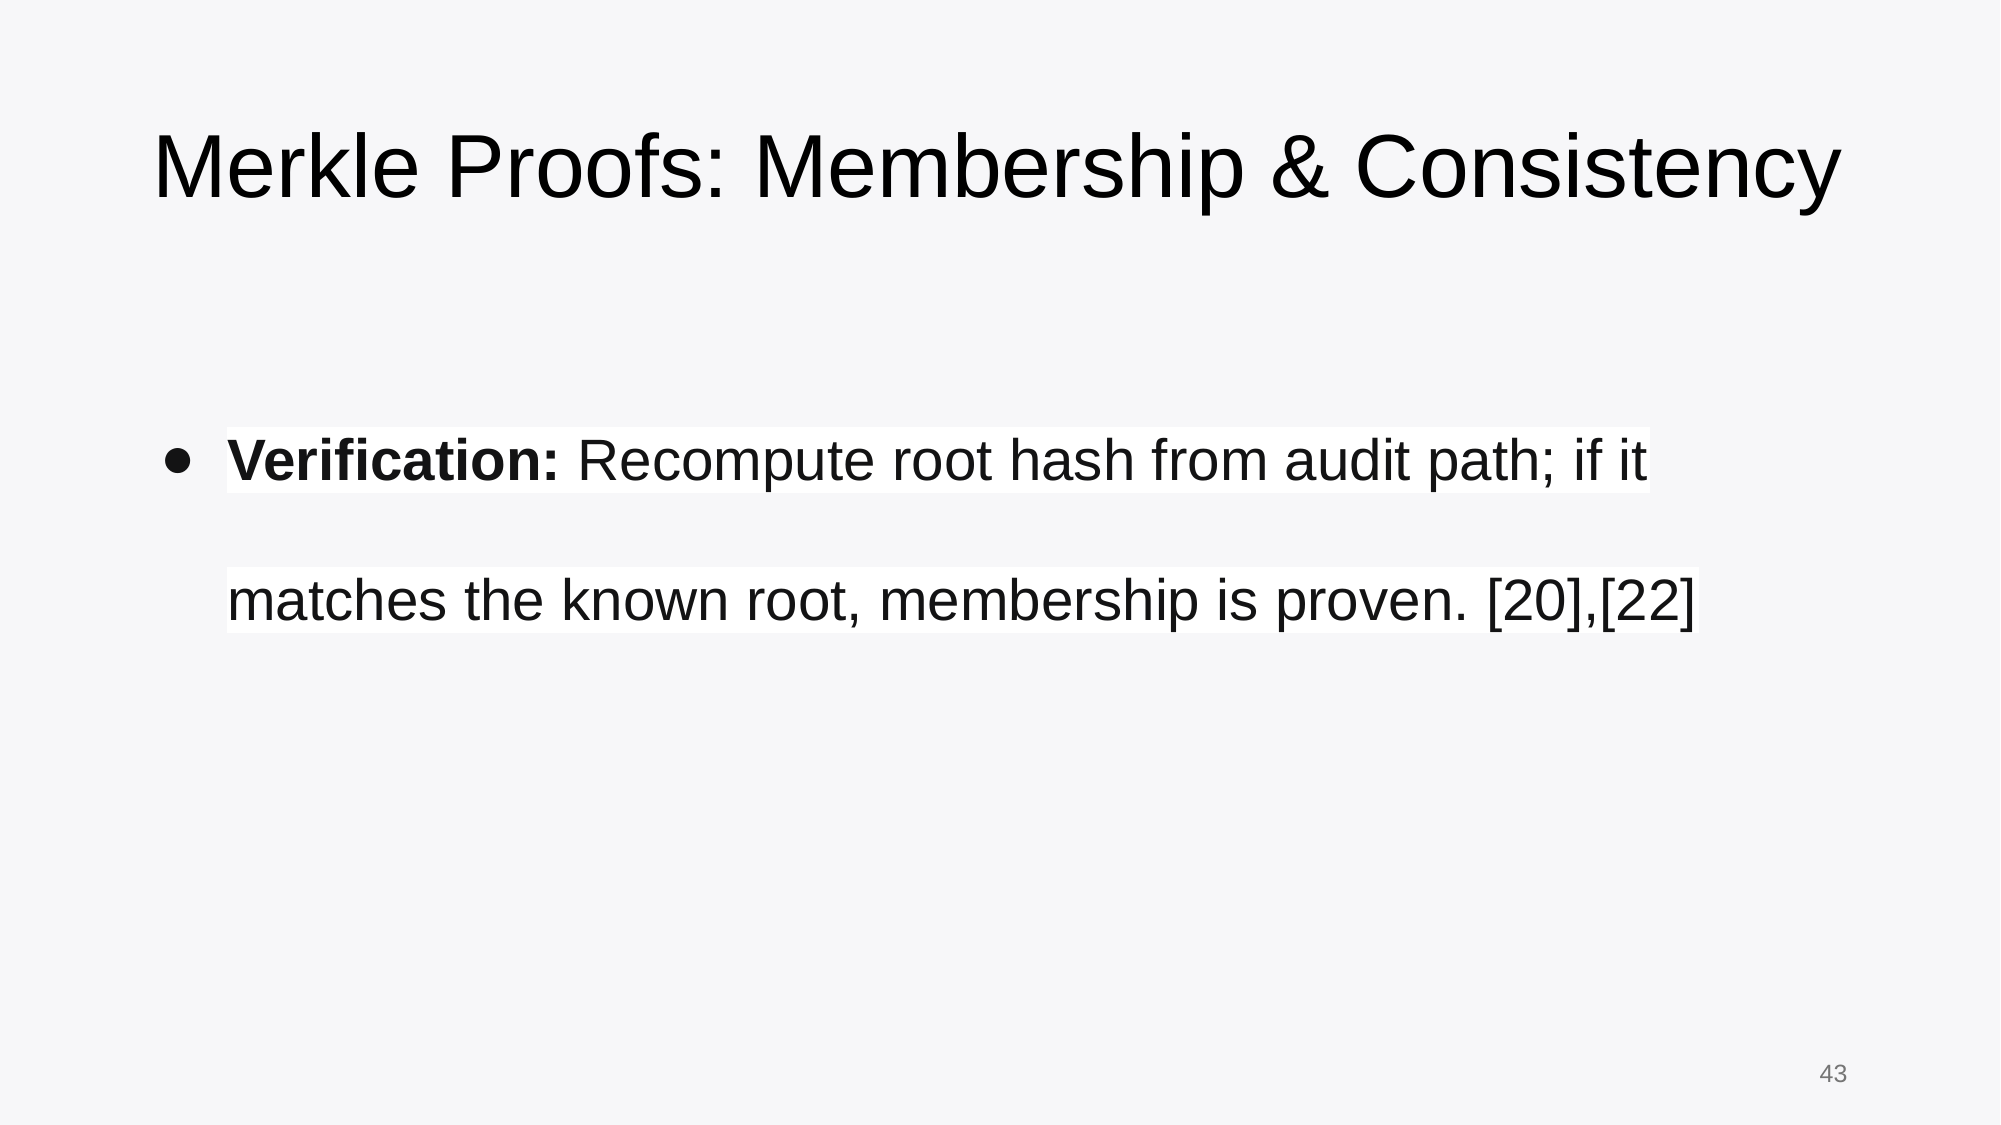

# Merkle Proofs: Membership & Consistency
Verification: Recompute root hash from audit path; if it matches the known root, membership is proven. [20],[22]
43